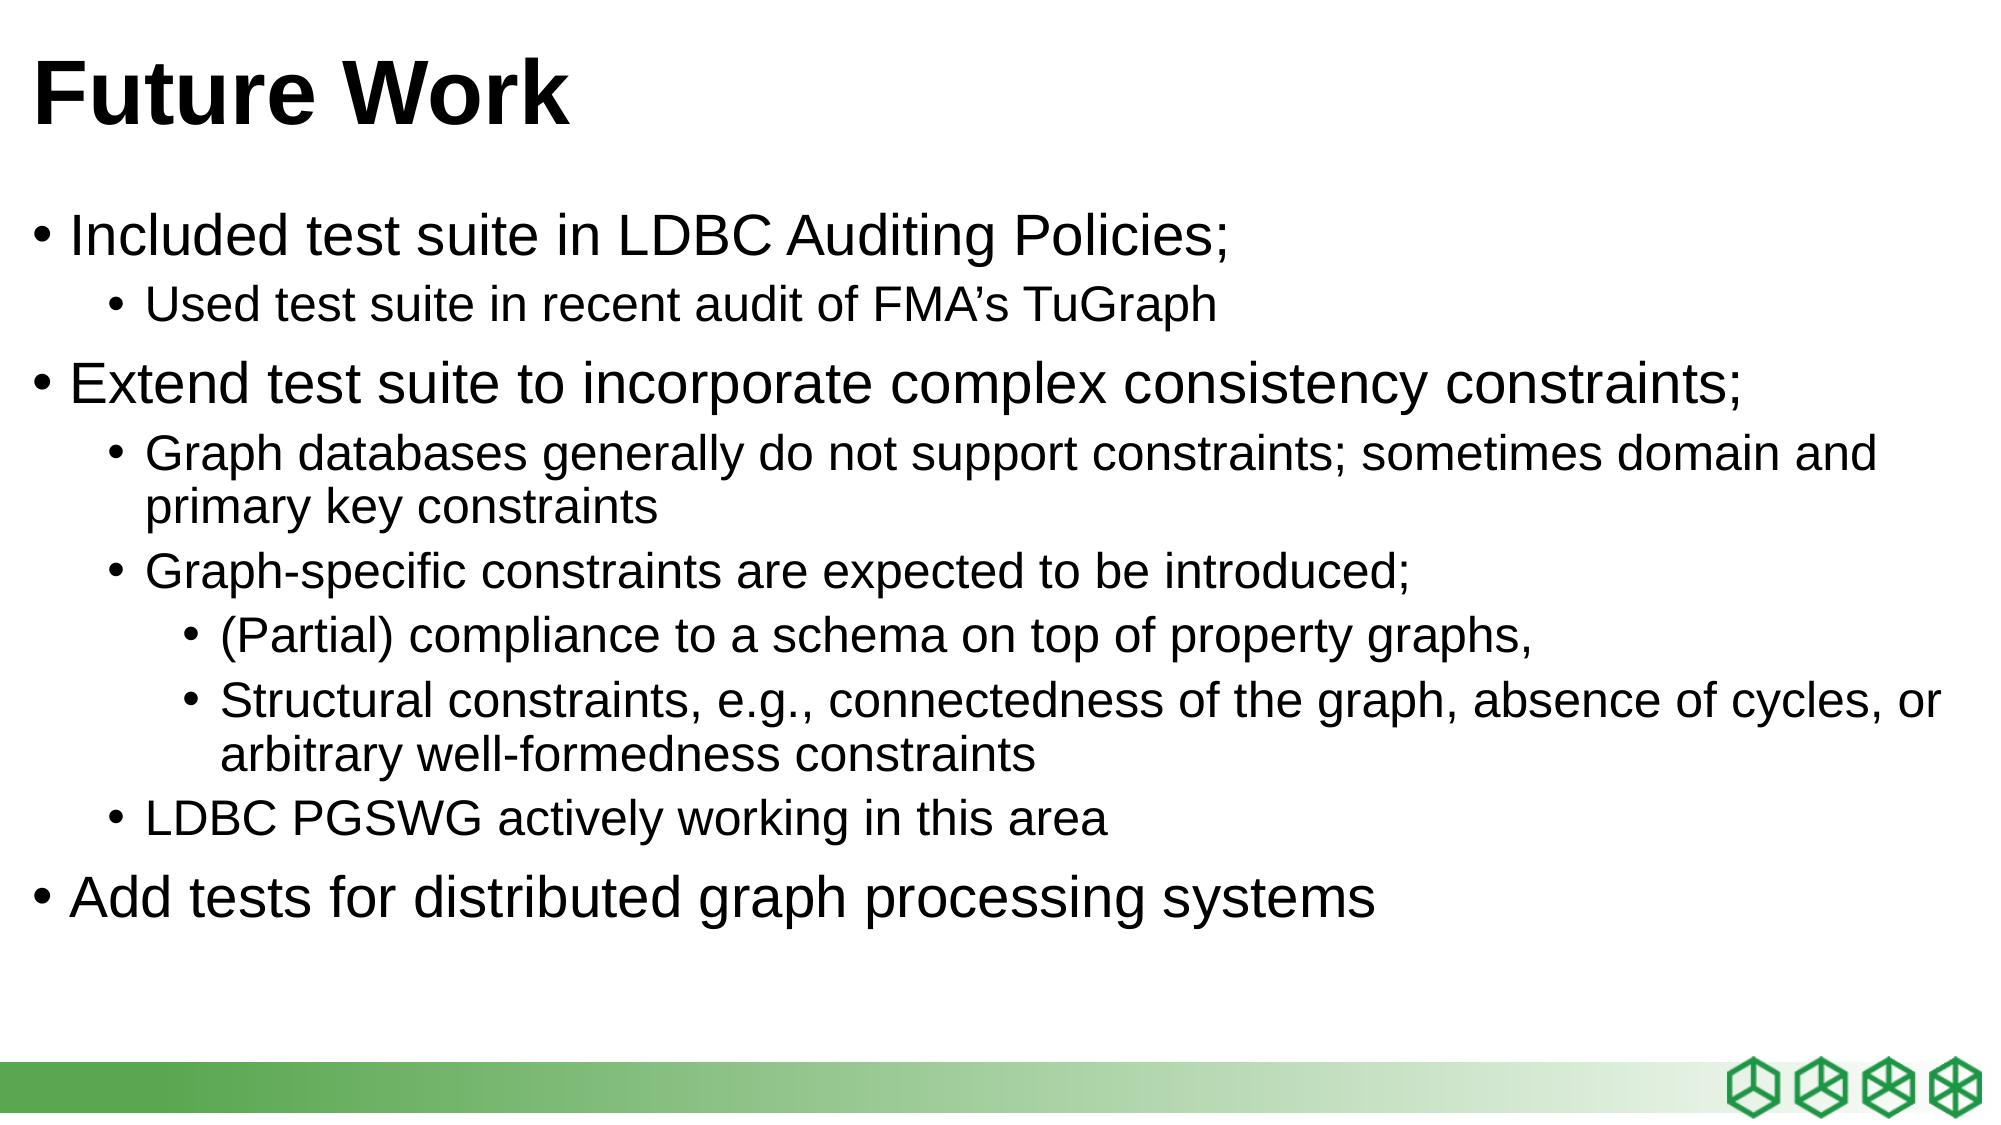

# Future Work
Included test suite in LDBC Auditing Policies;
Used test suite in recent audit of FMA’s TuGraph
Extend test suite to incorporate complex consistency constraints;
Graph databases generally do not support constraints; sometimes domain and primary key constraints
Graph-specific constraints are expected to be introduced;
(Partial) compliance to a schema on top of property graphs,
Structural constraints, e.g., connectedness of the graph, absence of cycles, or arbitrary well-formedness constraints
LDBC PGSWG actively working in this area
Add tests for distributed graph processing systems